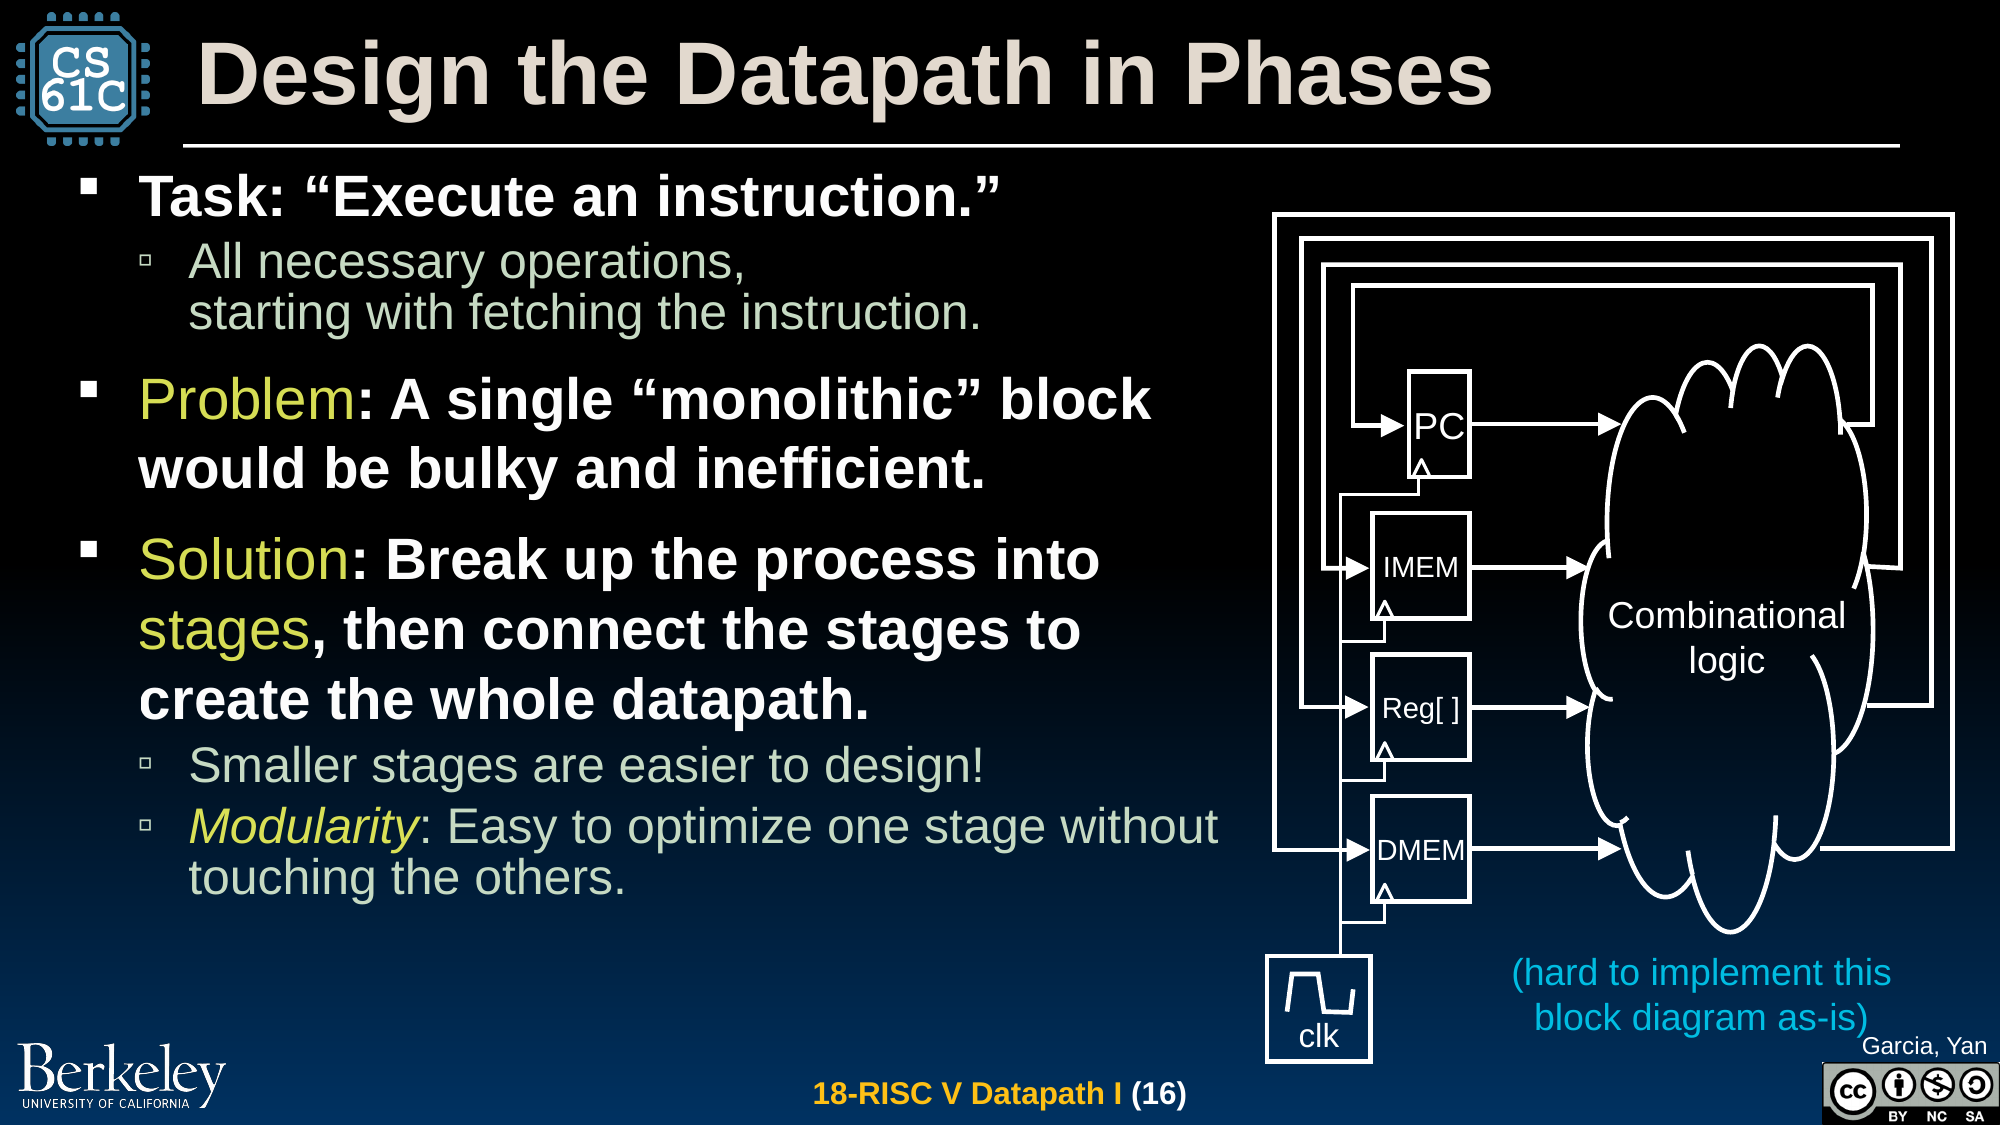

# Design the Datapath in Phases
Task: “Execute an instruction.”
All necessary operations,
starting with fetching the instruction.
Problem: A single “monolithic” block would be bulky and inefficient.
Solution: Break up the process into stages, then connect the stages to create the whole datapath.
Smaller stages are easier to design!
Modularity: Easy to optimize one stage without touching the others.

PC

IMEM

Combinational logic

Reg[ ]

DMEM

(hard to implement this block diagram as-is)
clk